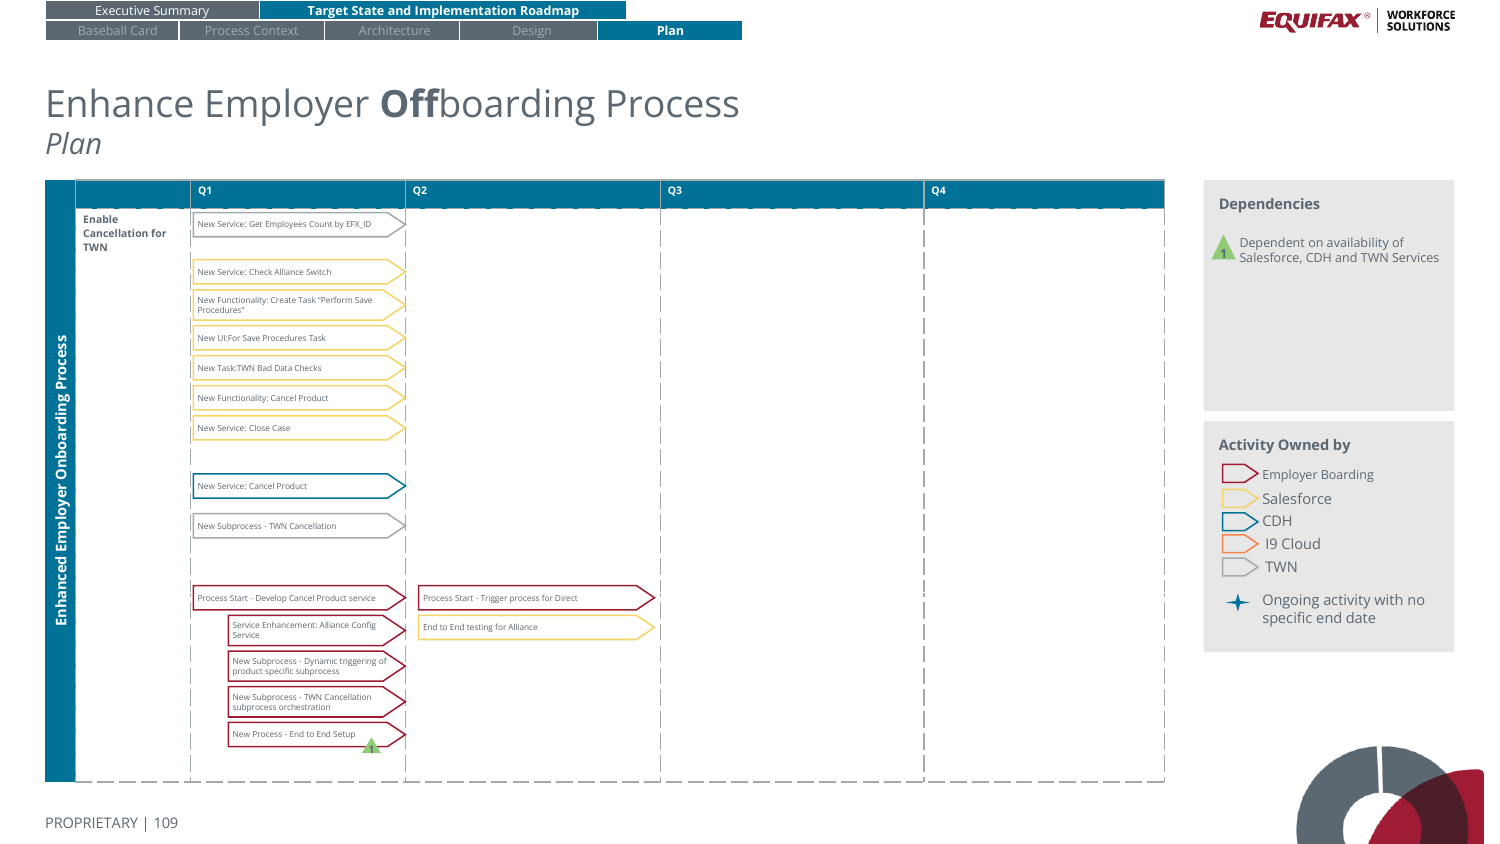

Executive Summary
Target State and Implementation Roadmap
Baseball Card
Process Context
Architecture
Design
Plan
# Enhance Employer Offboarding Process
Plan
|  | Q1 | Q2 | Q3 | Q4 |
| --- | --- | --- | --- | --- |
| Enable Cancellation for TWN |  |  |  |  |
|  |  |  |  |  |
|  |  |  |  |  |
Dependencies
New Service: Get Employees Count by EFX_ID
1
Dependent on availability of Salesforce, CDH and TWN Services
New Service: Check Alliance Switch
New Functionality: Create Task “Perform Save Procedures”
New UI:For Save Procedures Task
New Task:TWN Bad Data Checks
New Functionality: Cancel Product
New Service: Close Case
Activity Owned by

Enhanced Employer Onboarding Process
Employer Boarding
New Service: Cancel Product

Salesforce
CDH

New Subprocess - TWN Cancellation

I9 Cloud

TWN
Process Start - Develop Cancel Product service
Process Start - Trigger process for Direct
Ongoing activity with no specific end date

Service Enhancement: Alliance Config Service
End to End testing for Alliance
New Subprocess - Dynamic triggering of product specific subprocess
New Subprocess - TWN Cancellation subprocess orchestration
New Process - End to End Setup
1